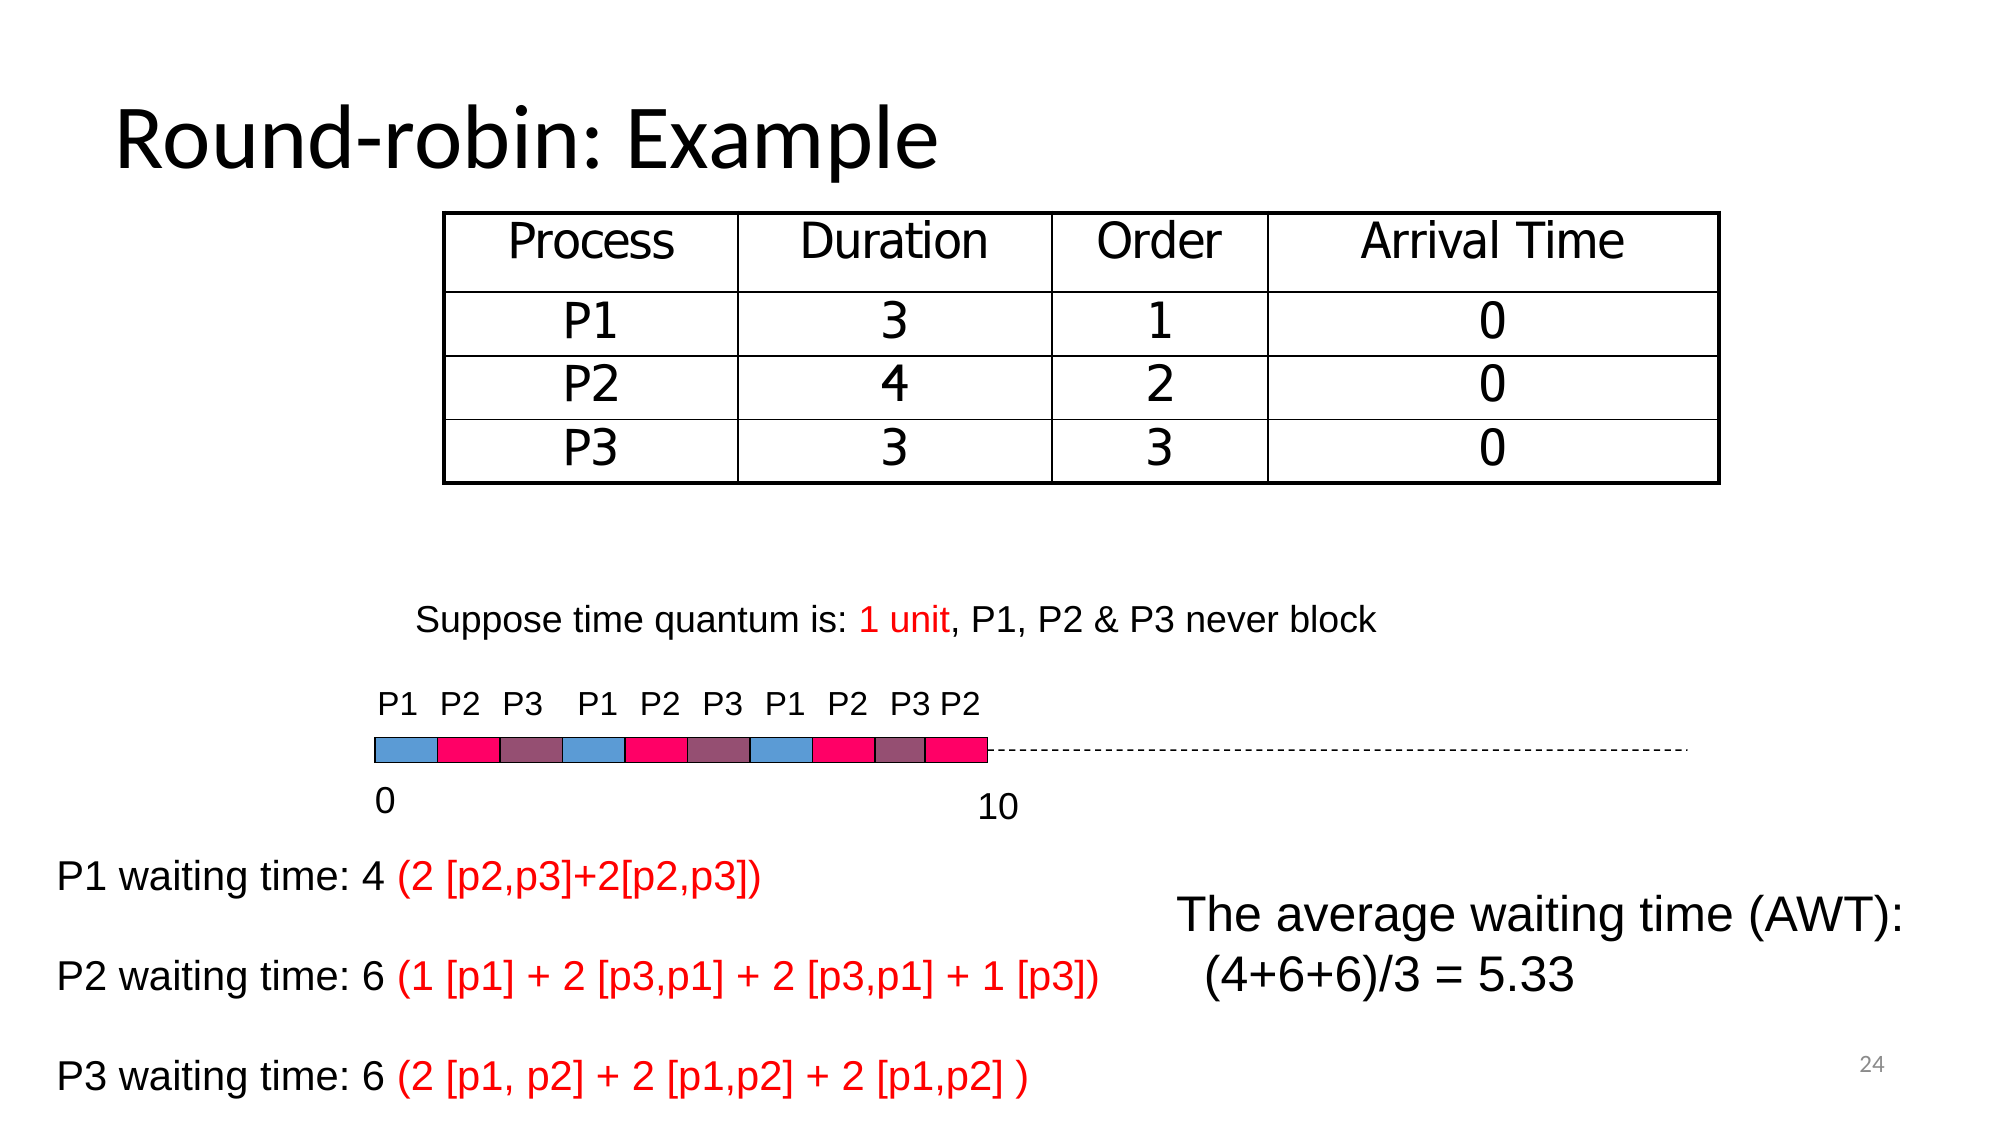

# Round-robin: Example
| Process | Duration | Order | Arrival Time |
| --- | --- | --- | --- |
| P1 | 3 | 1 | 0 |
| P2 | 4 | 2 | 0 |
| P3 | 3 | 3 | 0 |
Suppose time quantum is: 1 unit, P1, P2 & P3 never block
P1
P2
P3
P1
P2
P3
P1
P2
P3
P2

0
10
P1 waiting time: 4 (2 [p2,p3]+2[p2,p3])

P2 waiting time: 6 (1 [p1] + 2 [p3,p1] + 2 [p3,p1] + 1 [p3])

P3 waiting time: 6 (2 [p1, p2] + 2 [p1,p2] + 2 [p1,p2] )
The average waiting time (AWT):
  (4+6+6)/3 = 5.33
24